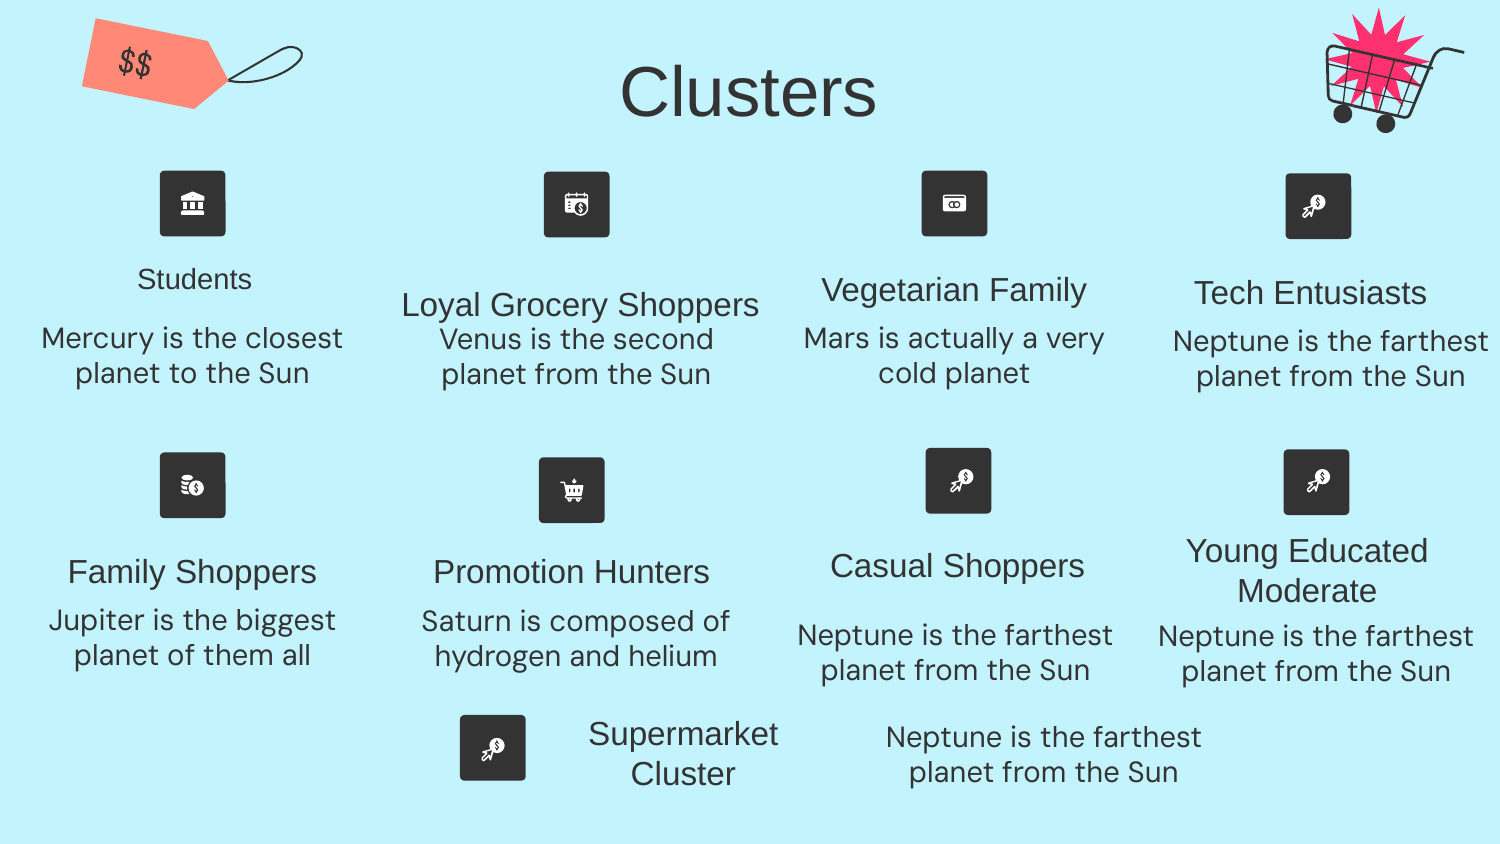

# Clusters

Loyal Grocery Shoppers
Students
Vegetarian Family
Tech Entusiasts
Mercury is the closest planet to the Sun
Mars is actually a very cold planet
Venus is the second planet from the Sun
Neptune is the farthest planet from the Sun

Casual Shoppers
Young Educated Moderate
Family Shoppers
Promotion Hunters
Jupiter is the biggest planet of them all
Saturn is composed of hydrogen and helium
Neptune is the farthest planet from the Sun
Neptune is the farthest planet from the Sun
Neptune is the farthest planet from the Sun

Supermarket
Cluster